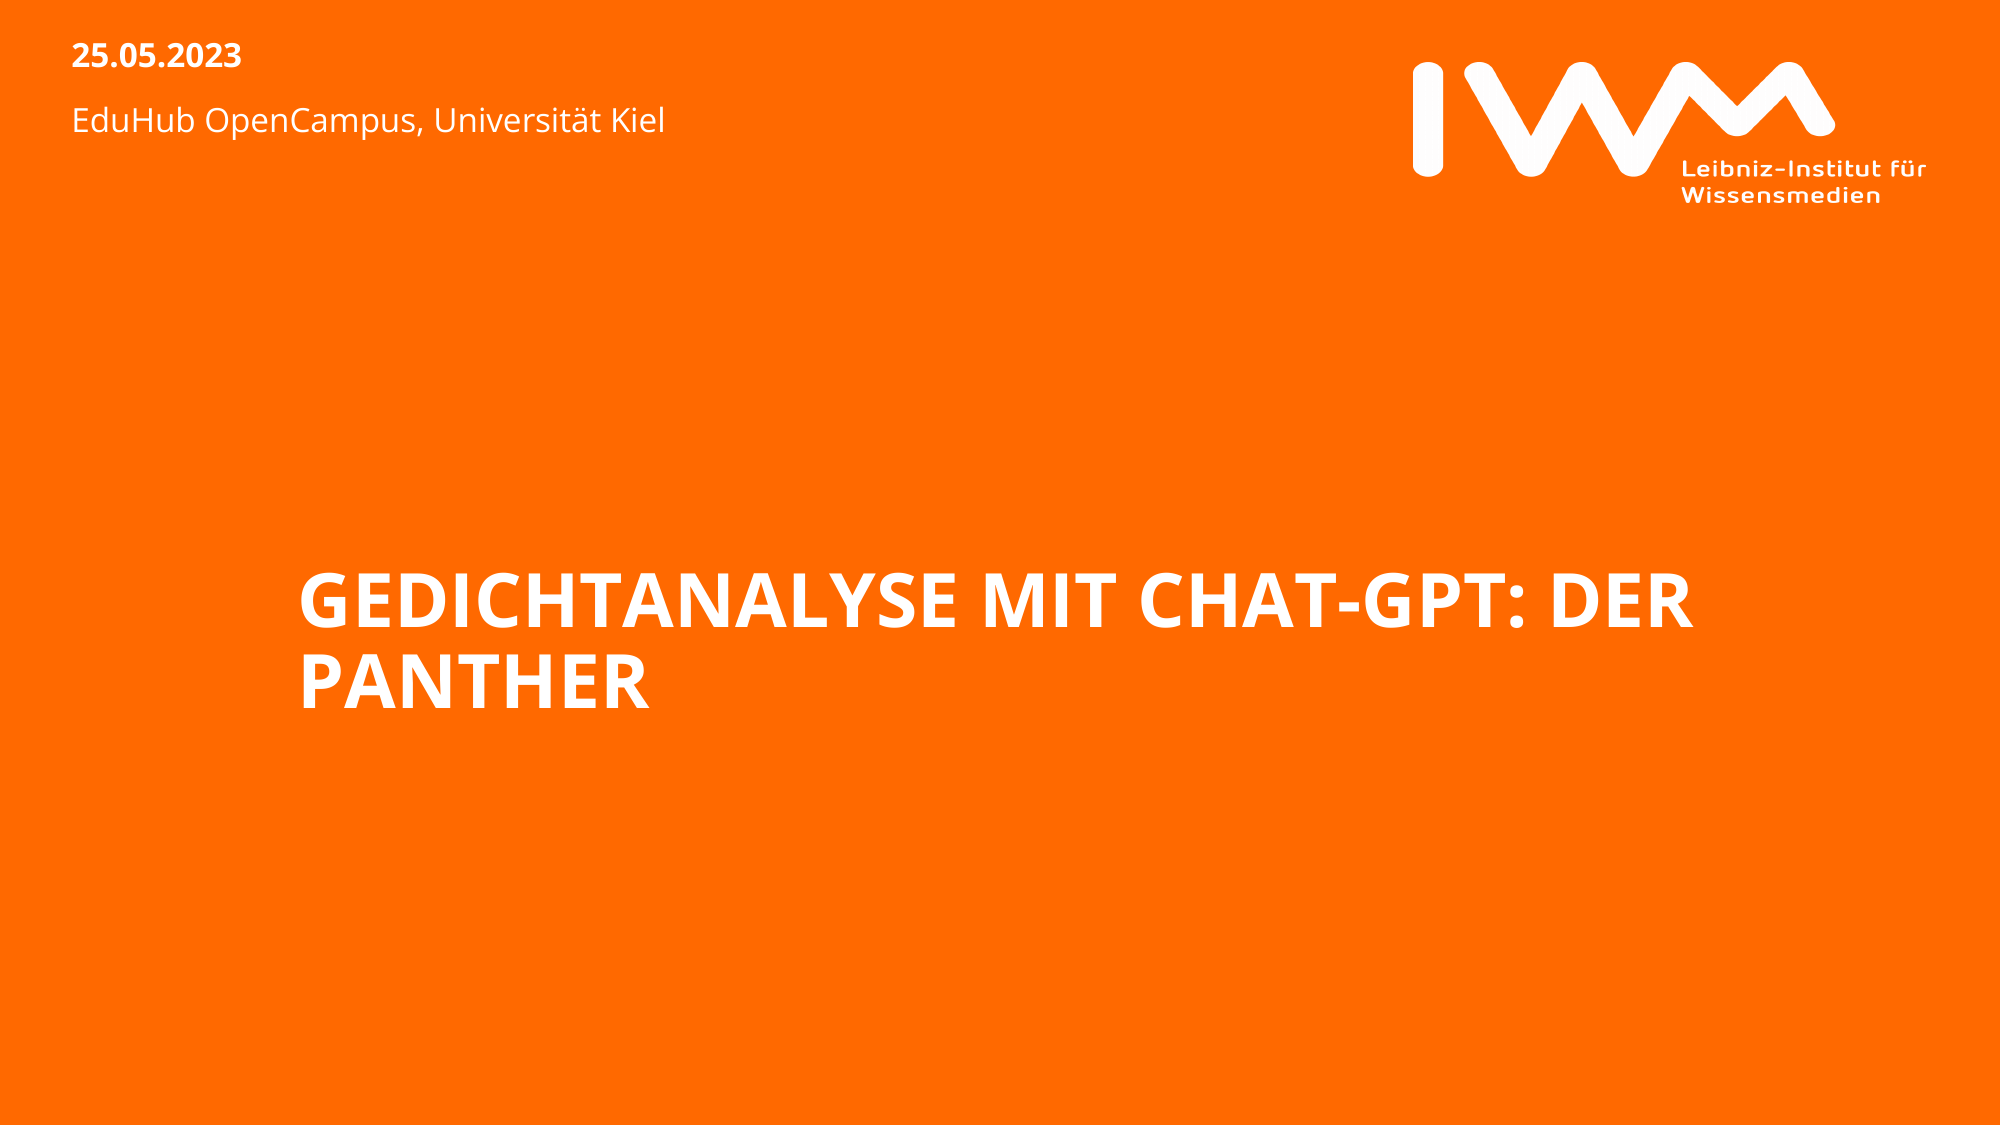

25.05.2023
EduHub OpenCampus, Universität Kiel
# GedichtAnalyse mit Chat-gpt: Der Panther